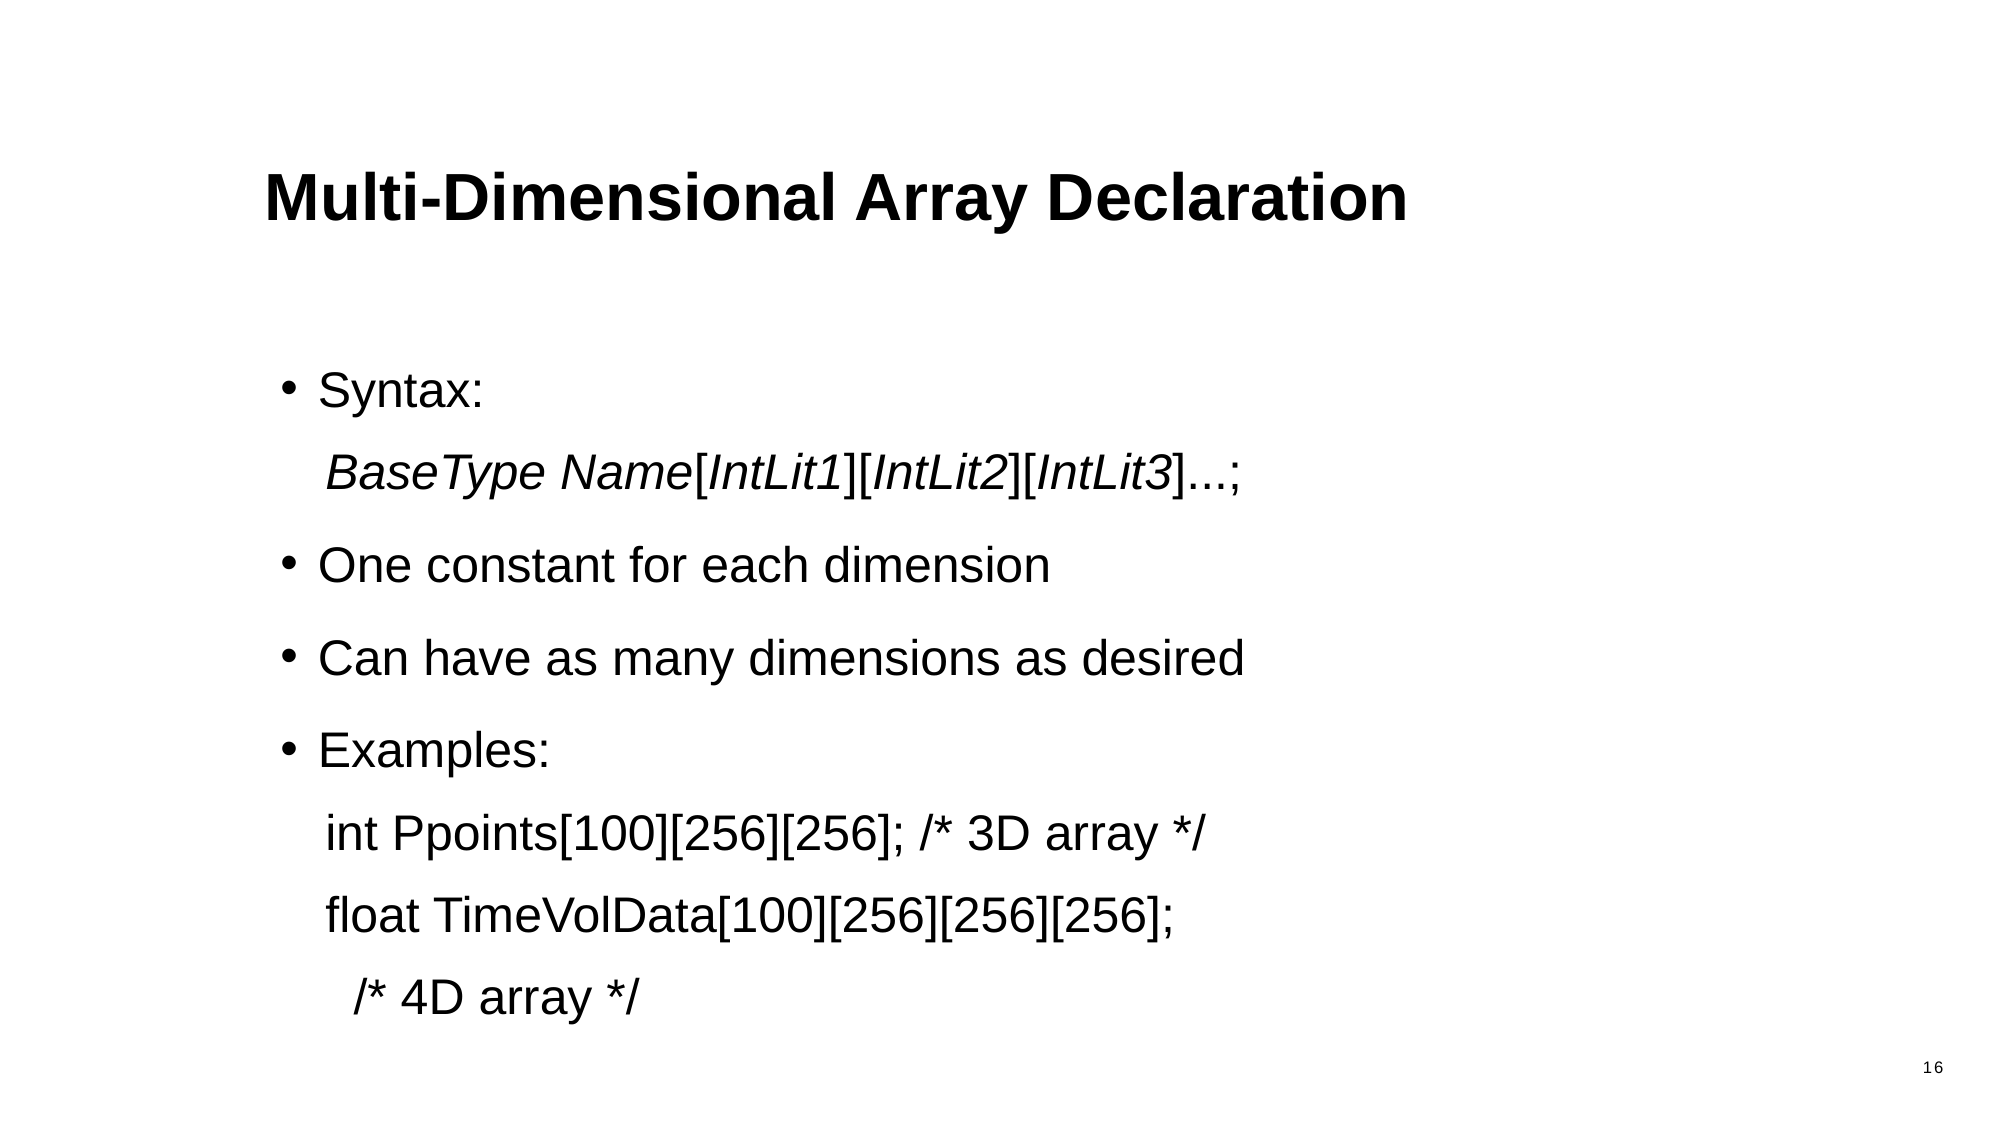

# Multi-Dimensional Array Declaration
Syntax:
BaseType Name[IntLit1][IntLit2][IntLit3]...;
One constant for each dimension
Can have as many dimensions as desired
Examples:
int Ppoints[100][256][256]; /* 3D array */
float TimeVolData[100][256][256][256];
  /* 4D array */

16